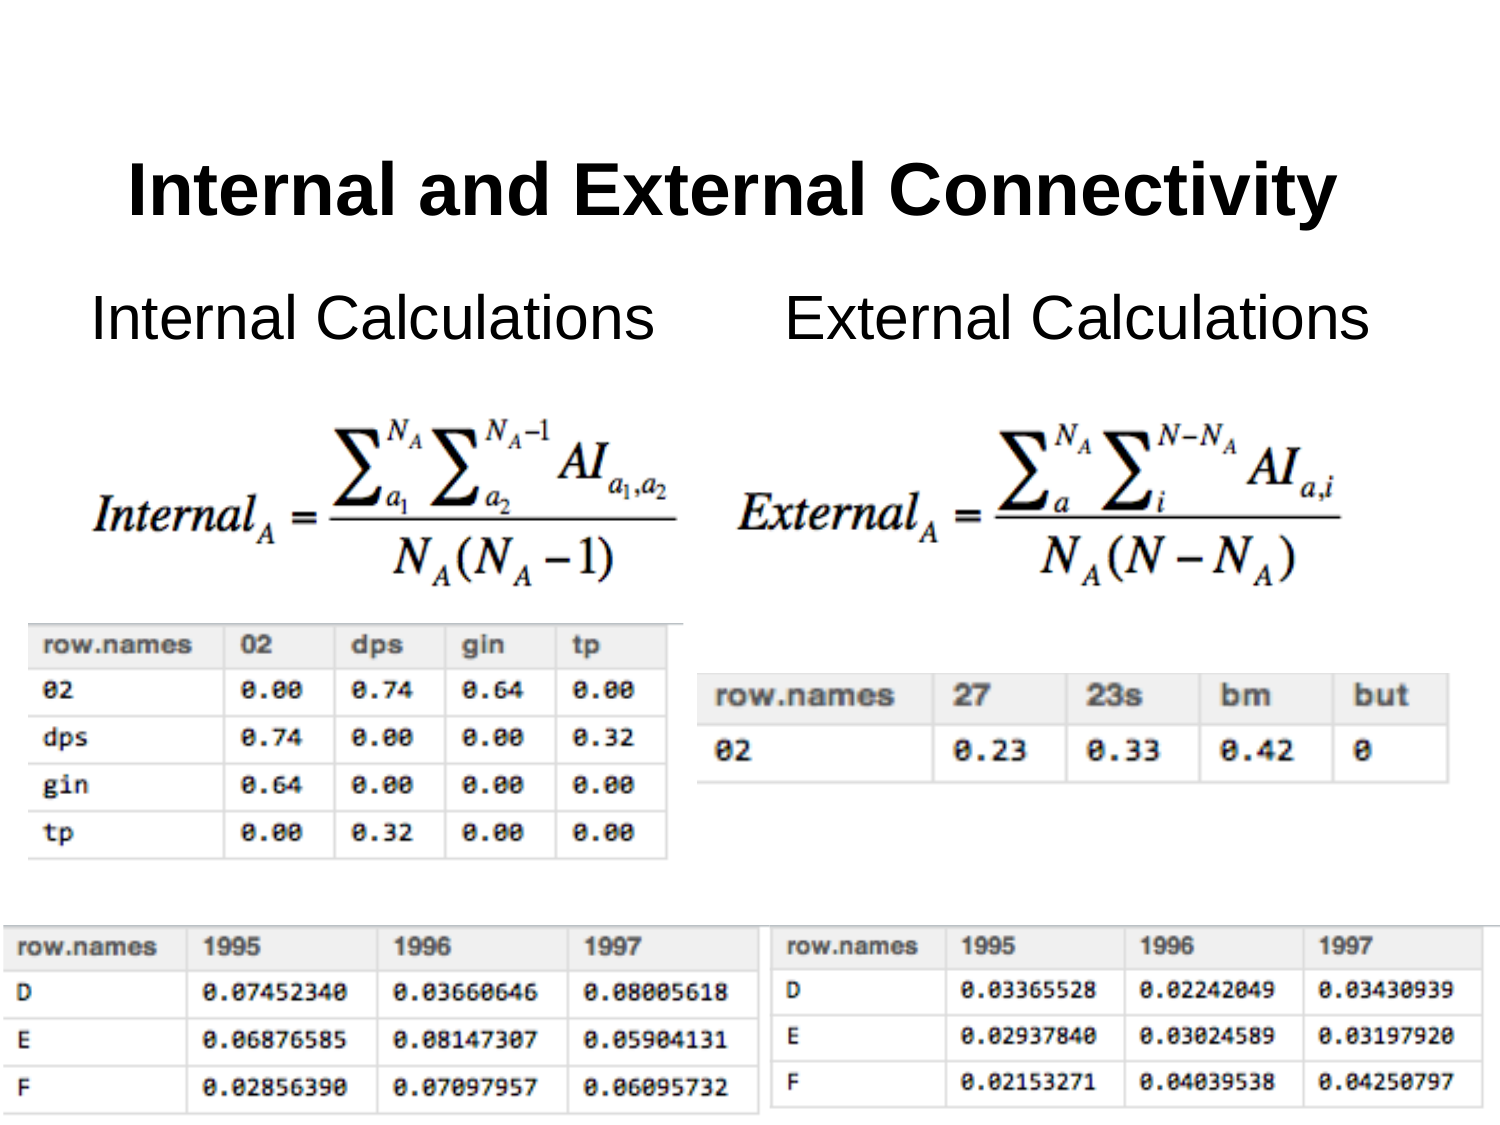

# Internal and External Connectivity
Internal Calculations

External Calculations